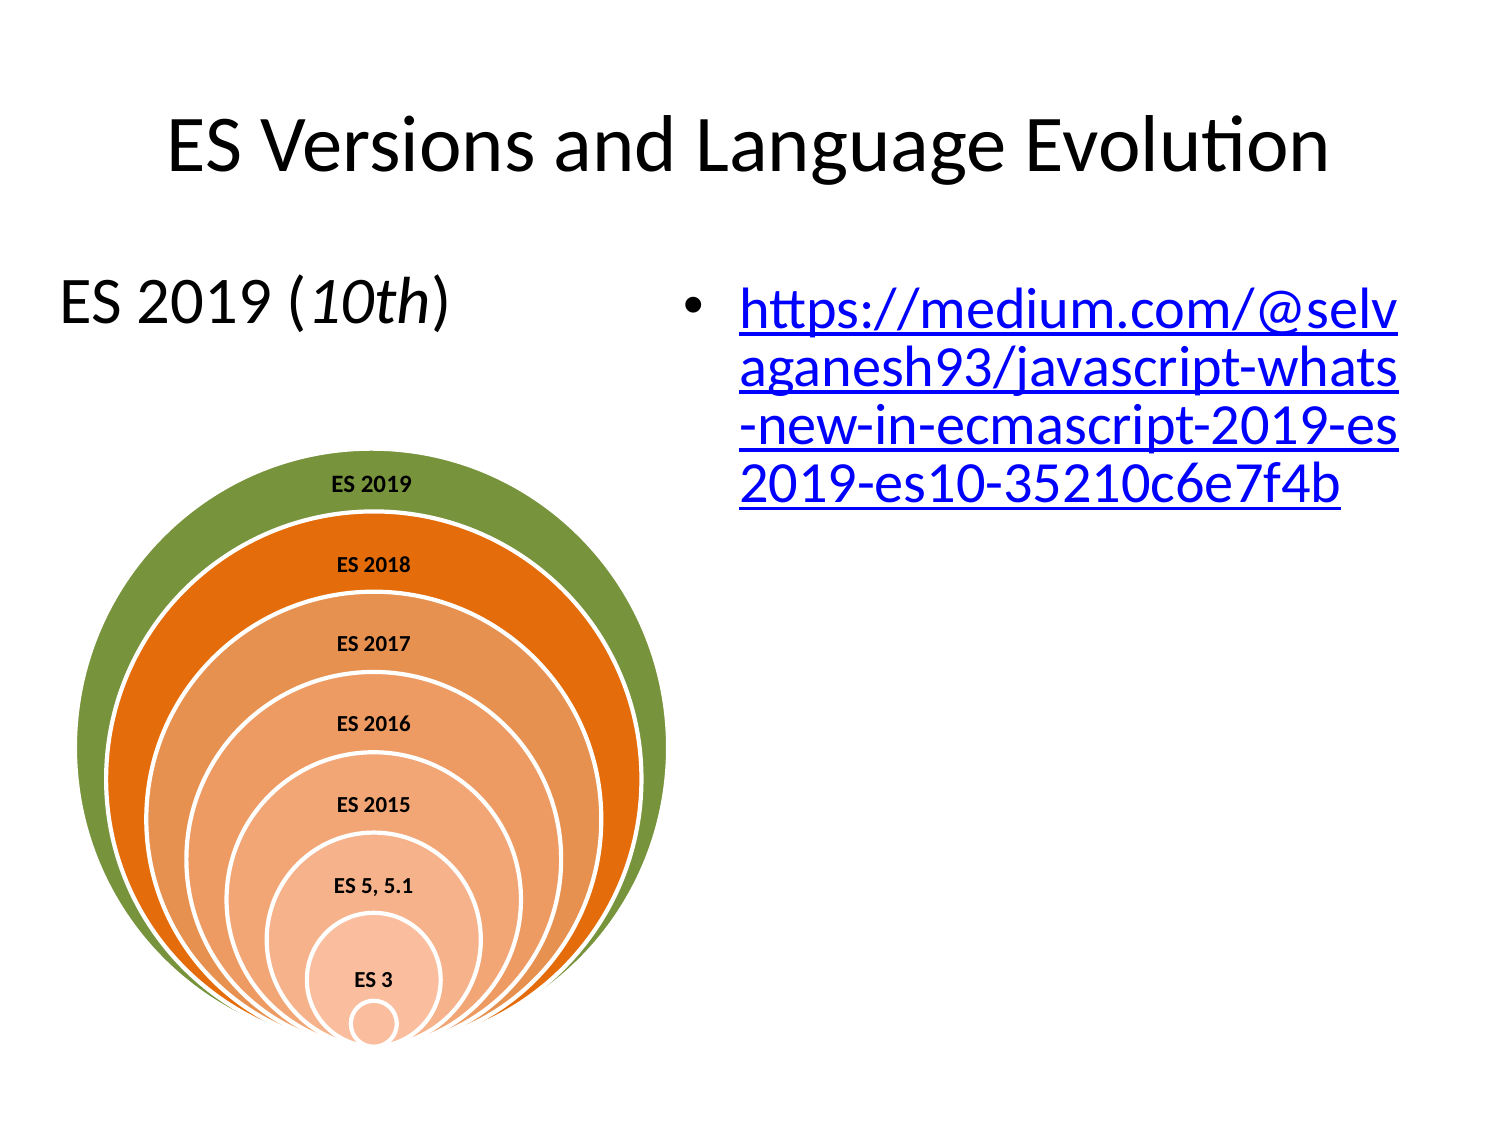

# ES Versions and Language Evolution
ES 2019 (10th)

https://medium.com/@selvaganesh93/javascript-whats-new-in-ecmascript-2019-es2019-es10-35210c6e7f4b

ES 2019
ES 2018
ES 2017
ES 2016
ES 2015
ES 5, 5.1
ES 3